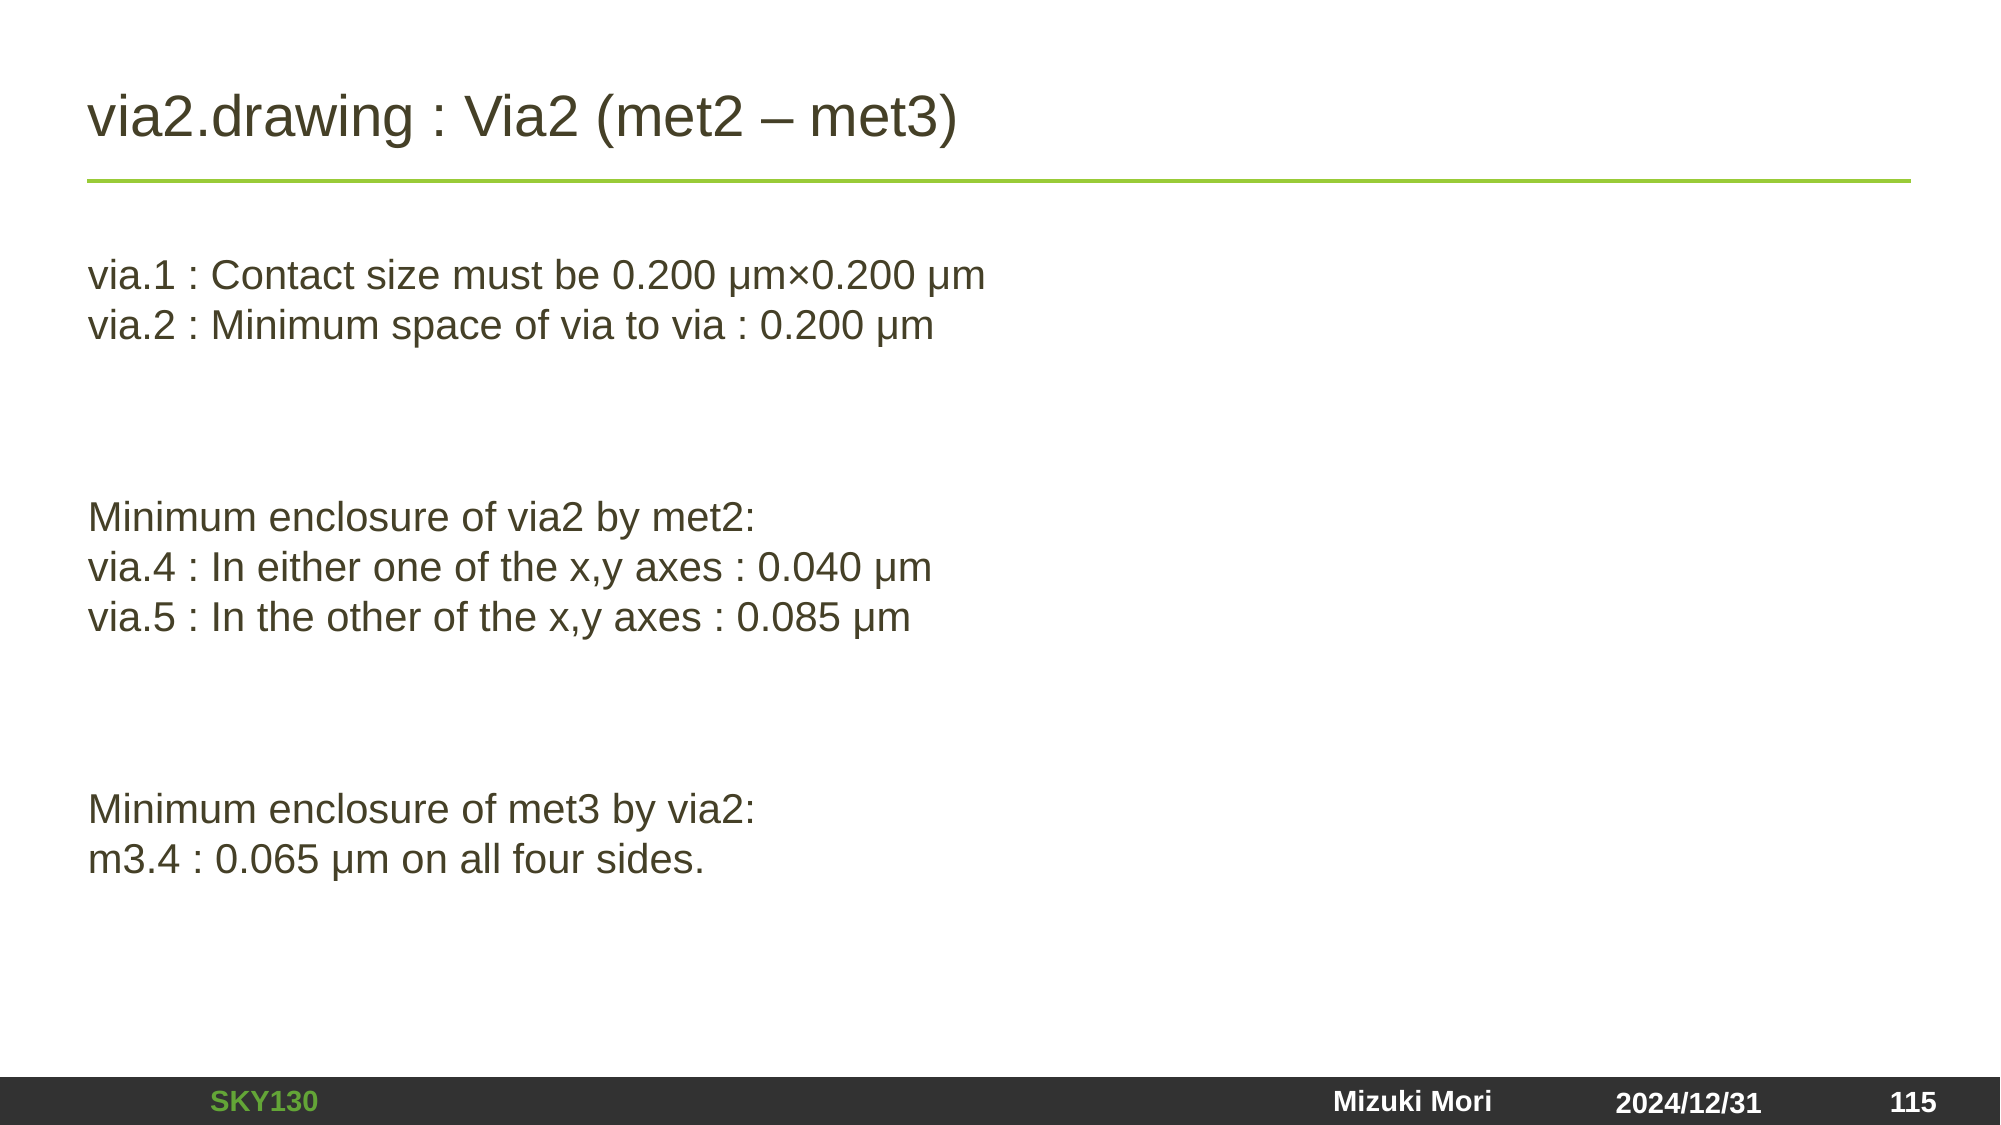

# via2.drawing : Via2 (met2 – met3)
via.1 : Contact size must be 0.200 μm×0.200 μm
via.2 : Minimum space of via to via : 0.200 μm

Minimum enclosure of via2 by met2:
via.4 : In either one of the x,y axes : 0.040 μm
via.5 : In the other of the x,y axes : 0.085 μm

Minimum enclosure of met3 by via2:
m3.4 : 0.065 μm on all four sides.

115
2024/12/31